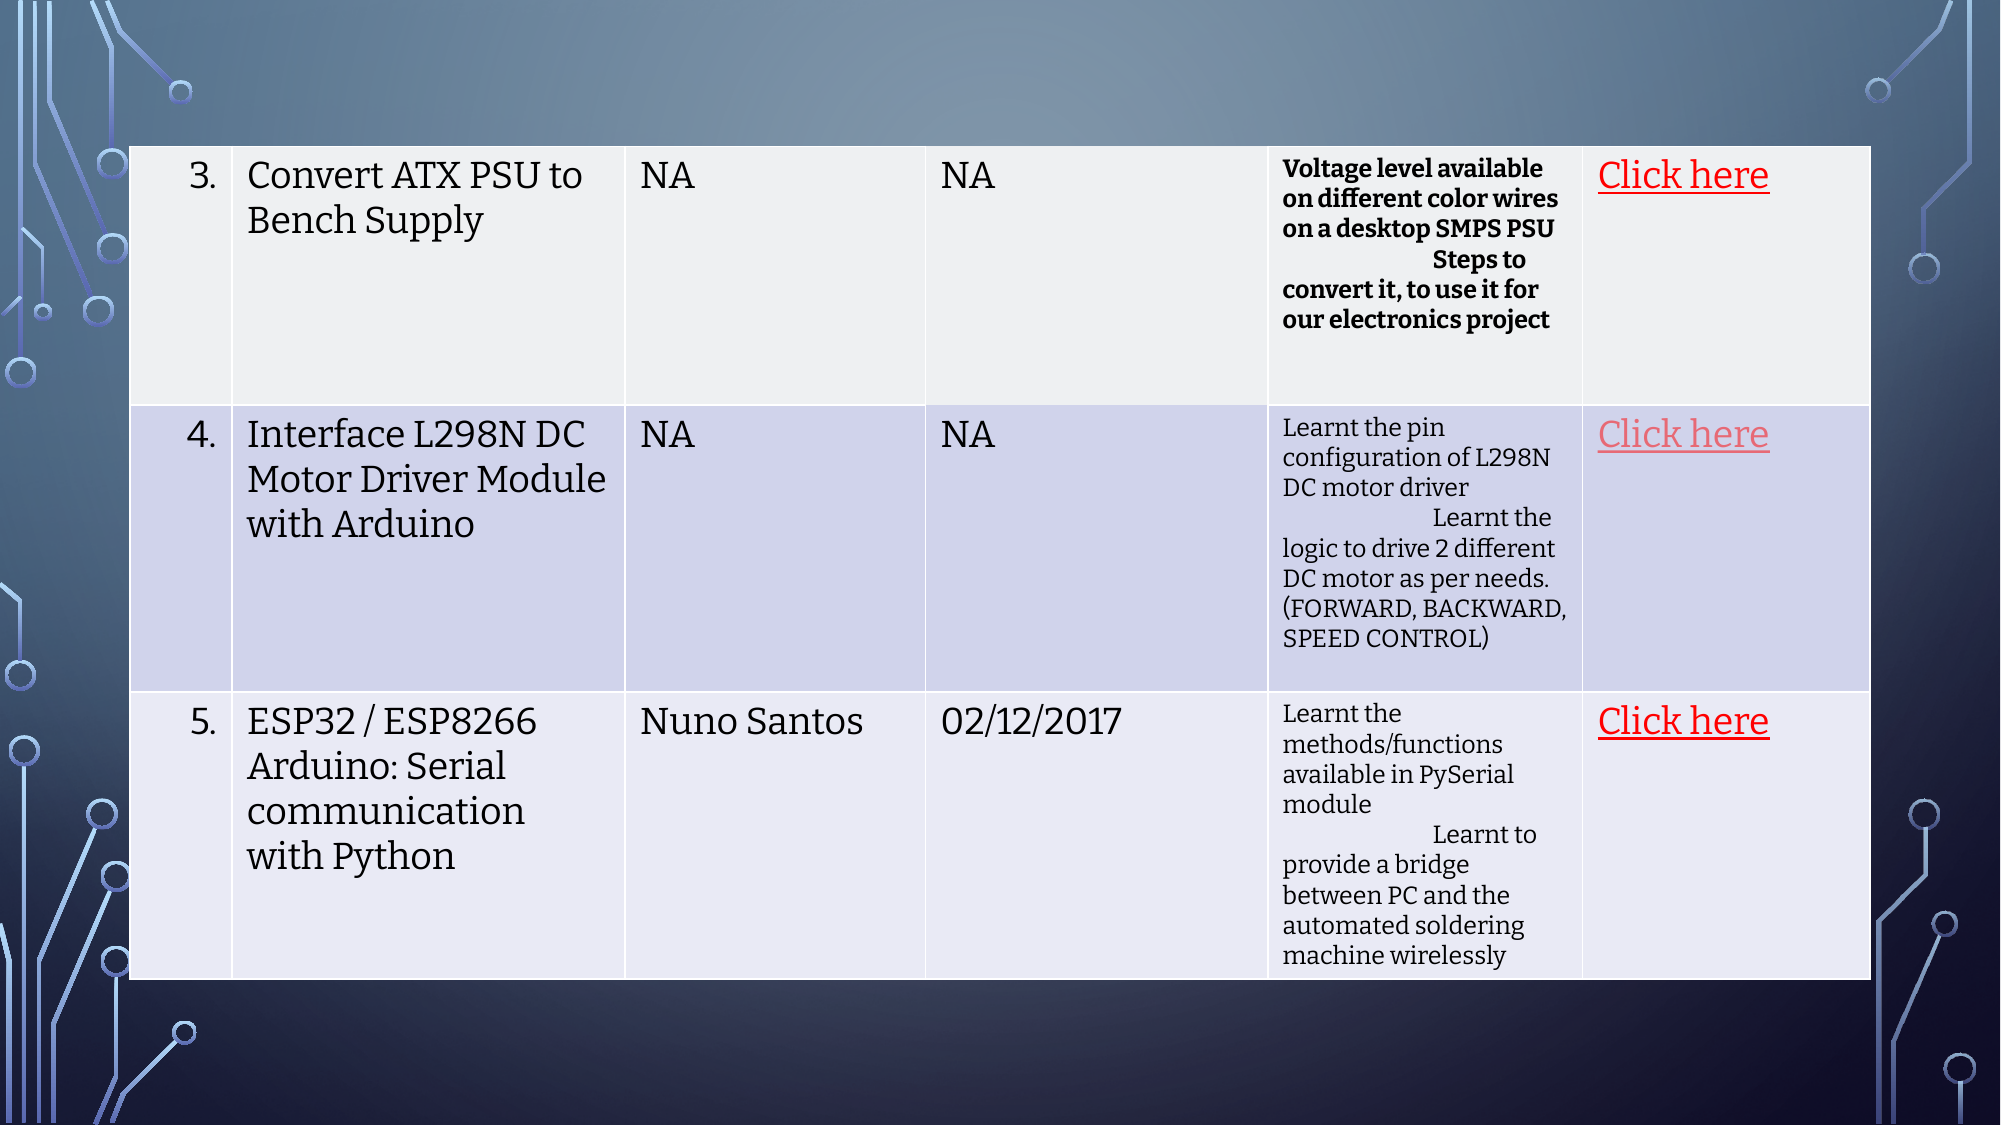

| 3. | Convert ATX PSU to Bench Supply | NA | NA | Voltage level available on different color wires on a desktop SMPS PSU Steps to convert it, to use it for our electronics project | Click here |
| --- | --- | --- | --- | --- | --- |
| 4. | Interface L298N DC Motor Driver Module with Arduino | NA | NA | Learnt the pin configuration of L298N DC motor driver Learnt the logic to drive 2 different DC motor as per needs.(FORWARD, BACKWARD, SPEED CONTROL) | Click here |
| 5. | ESP32 / ESP8266 Arduino: Serial communication with Python | Nuno Santos | 02/12/2017 | Learnt the methods/functions available in PySerial module Learnt to provide a bridge between PC and the automated soldering machine wirelessly | Click here |